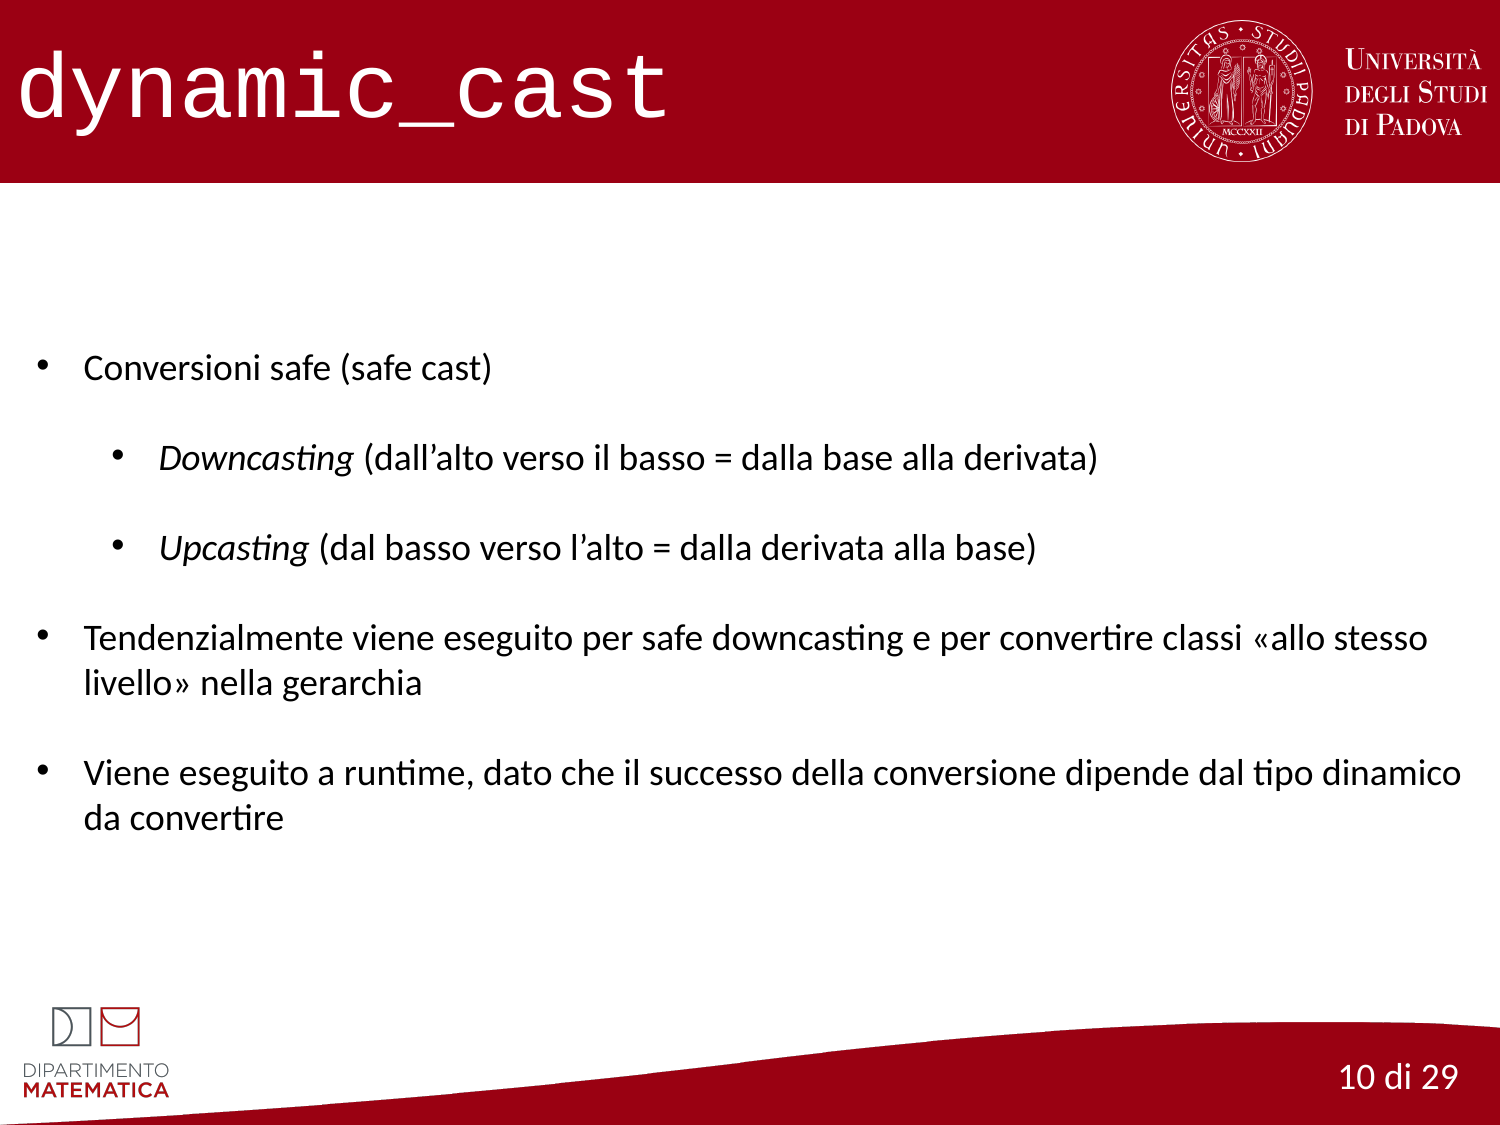

# dynamic_cast
Conversioni safe (safe cast)

Downcasting (dall’alto verso il basso = dalla base alla derivata)

Upcasting (dal basso verso l’alto = dalla derivata alla base)

Tendenzialmente viene eseguito per safe downcasting e per convertire classi «allo stesso livello» nella gerarchia

Viene eseguito a runtime, dato che il successo della conversione dipende dal tipo dinamico da convertire

10 di 29